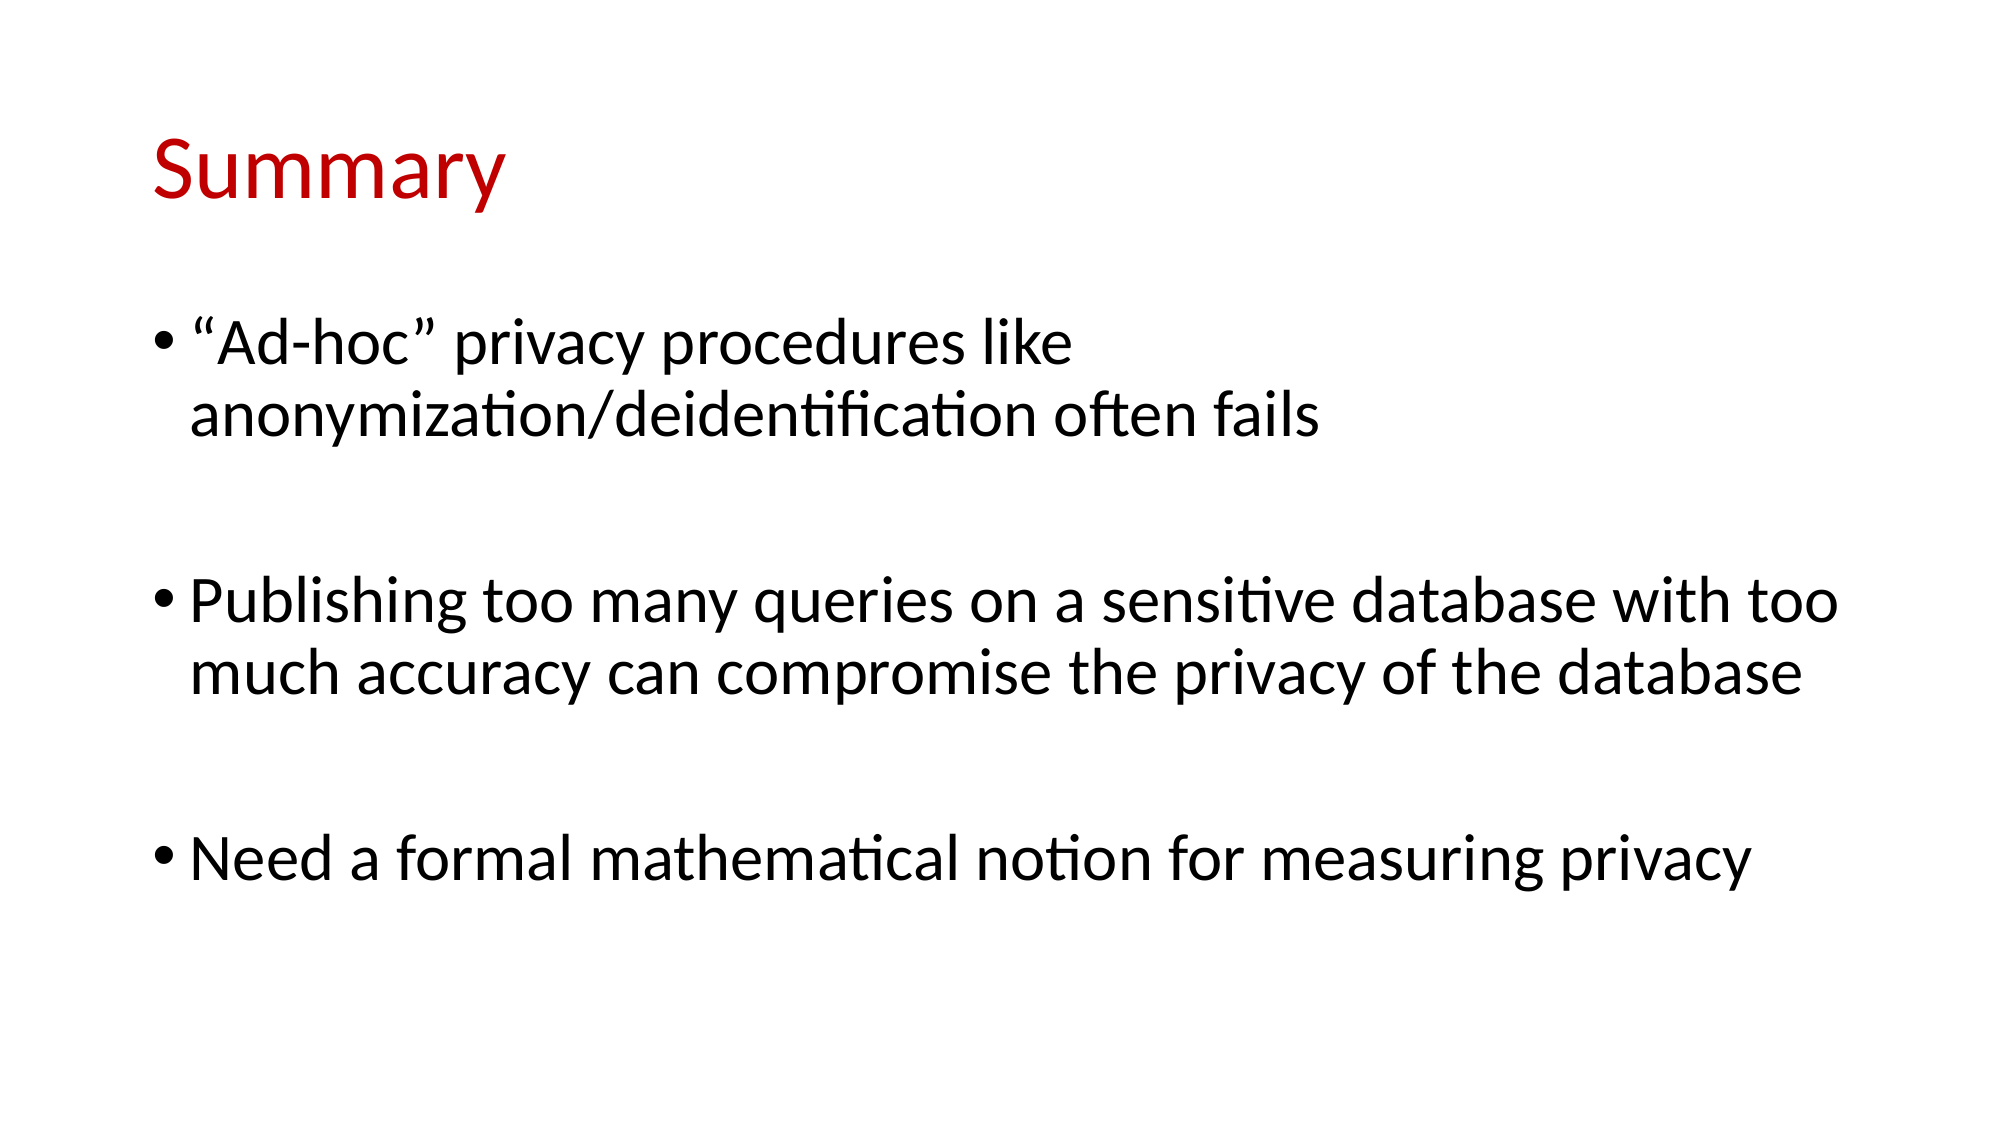

# Summary
“Ad-hoc” privacy procedures like anonymization/deidentification often fails

Publishing too many queries on a sensitive database with too much accuracy can compromise the privacy of the database

Need a formal mathematical notion for measuring privacy